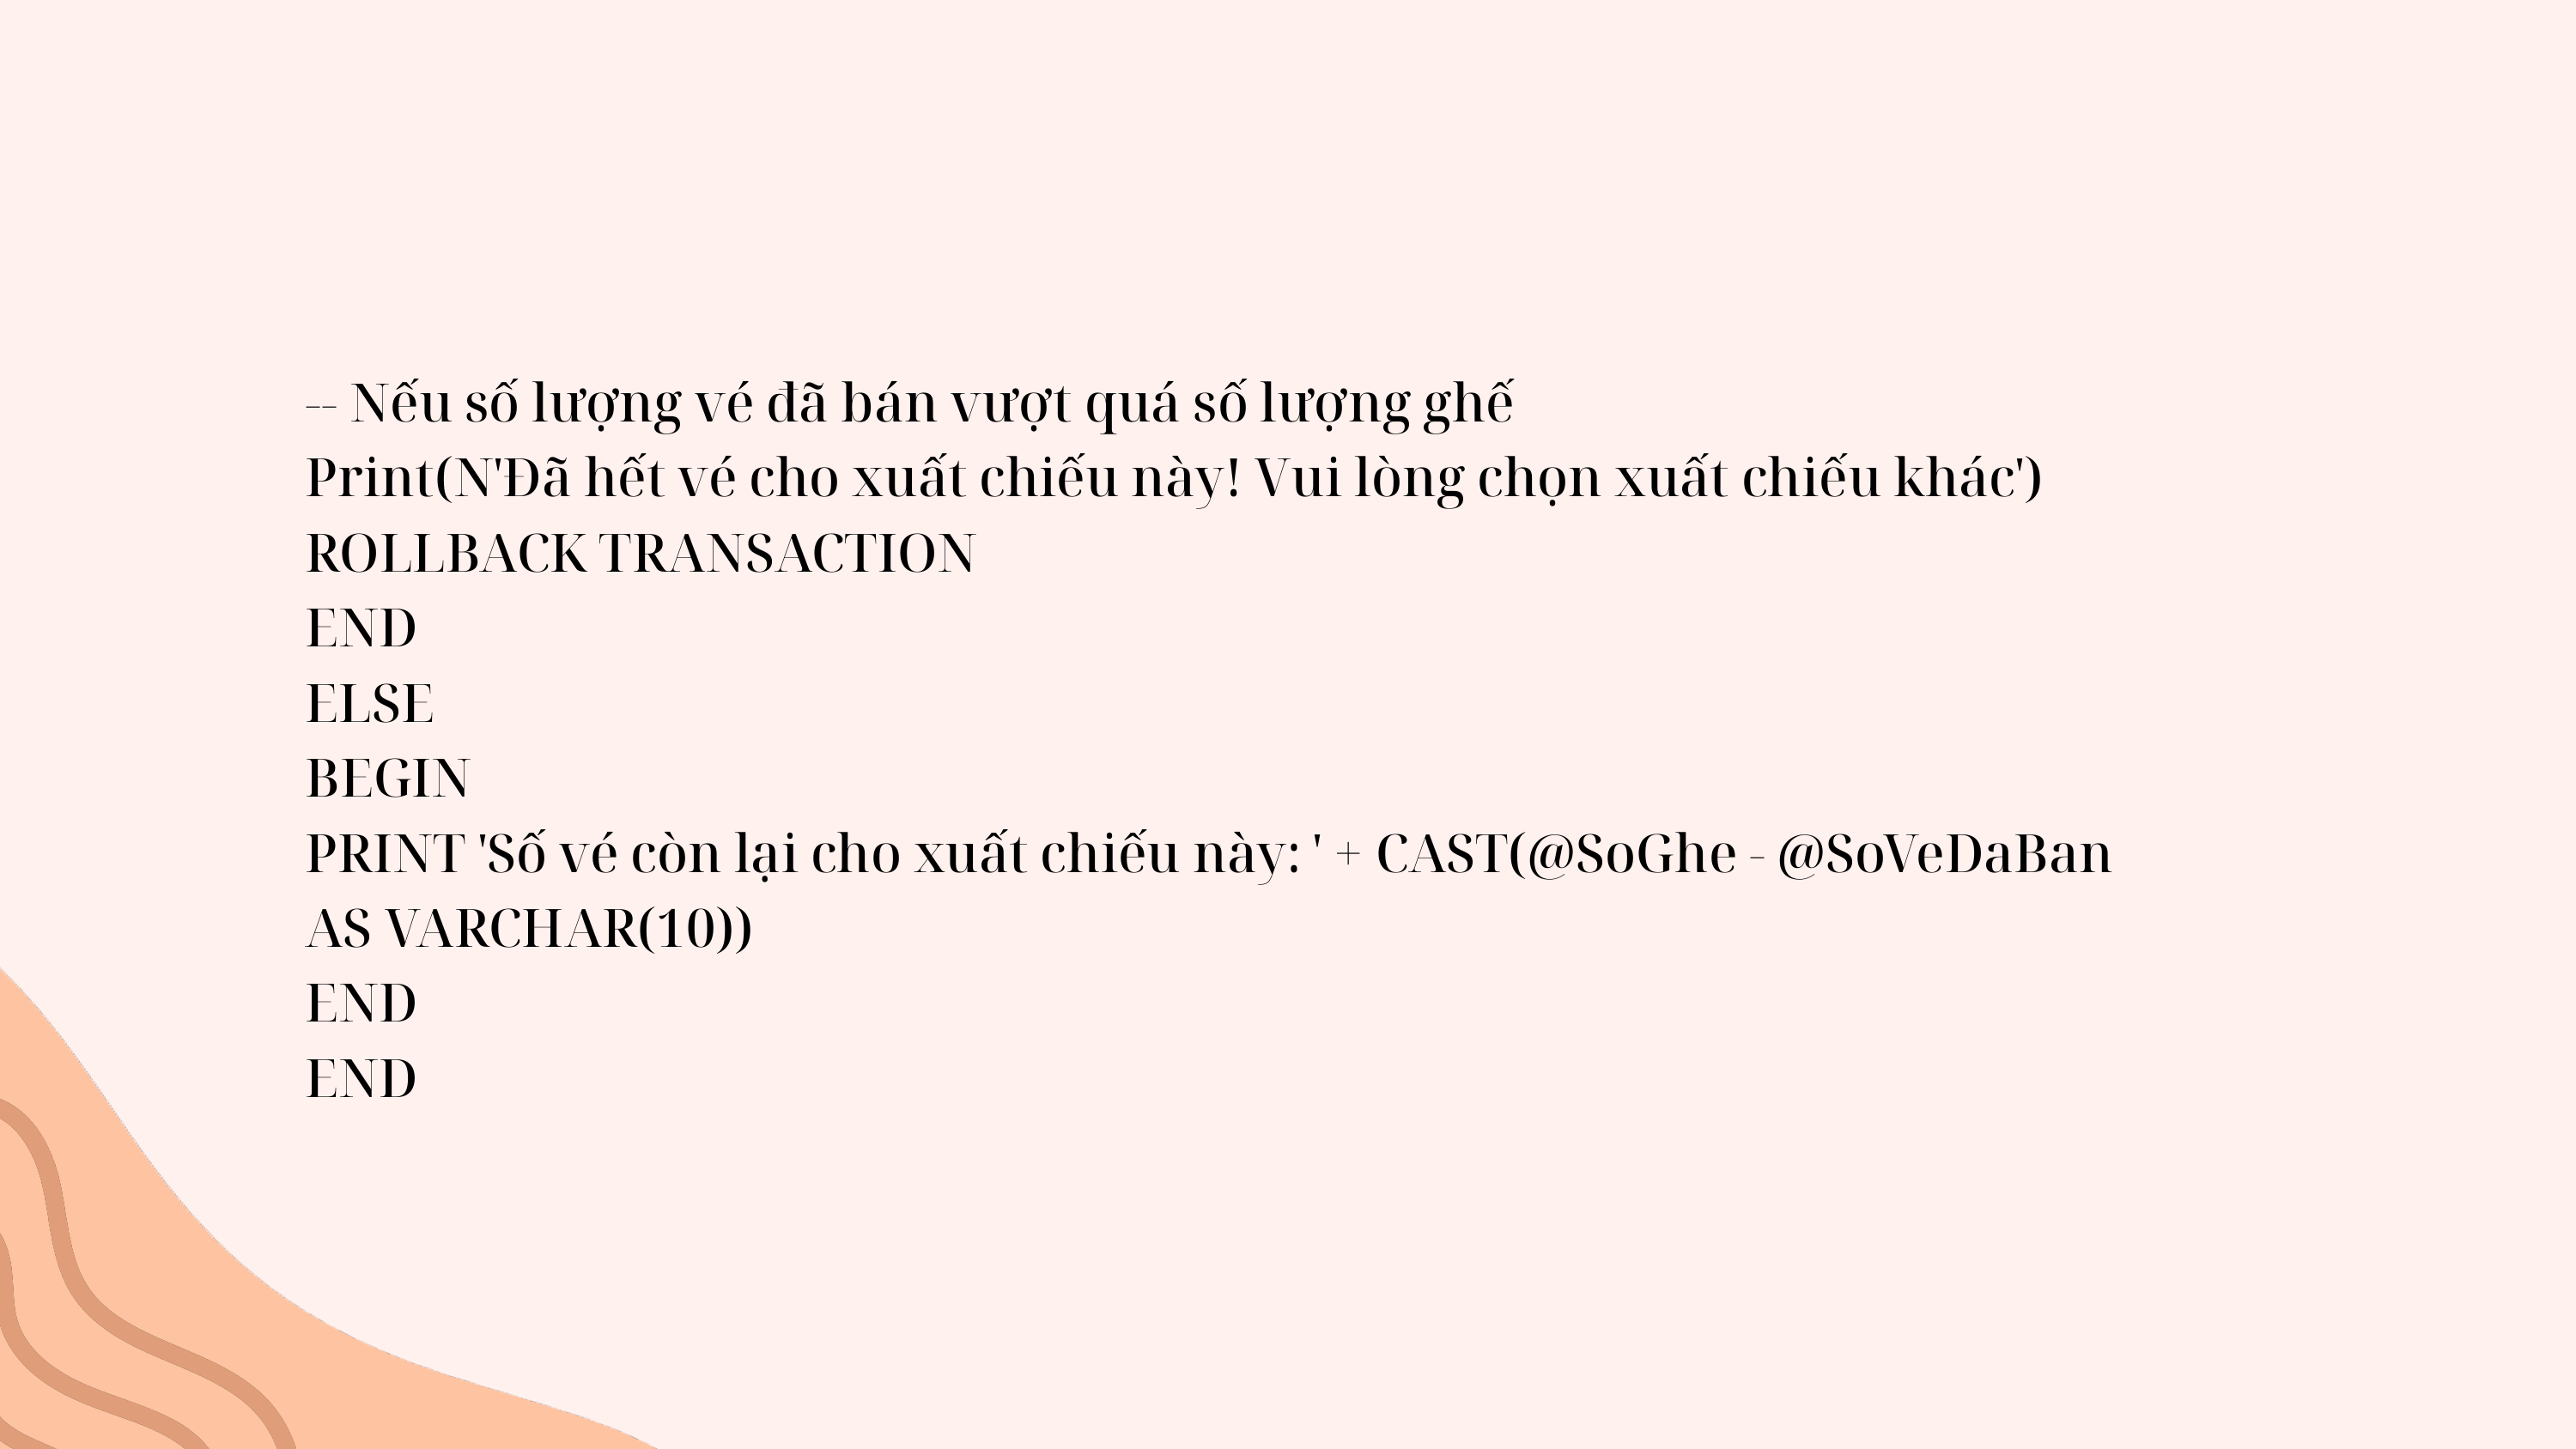

-- Nếu số lượng vé đã bán vượt quá số lượng ghế
Print(N'Đã hết vé cho xuất chiếu này! Vui lòng chọn xuất chiếu khác')
ROLLBACK TRANSACTION
END
ELSE
BEGIN
PRINT 'Số vé còn lại cho xuất chiếu này: ' + CAST(@SoGhe - @SoVeDaBan AS VARCHAR(10))
END
END